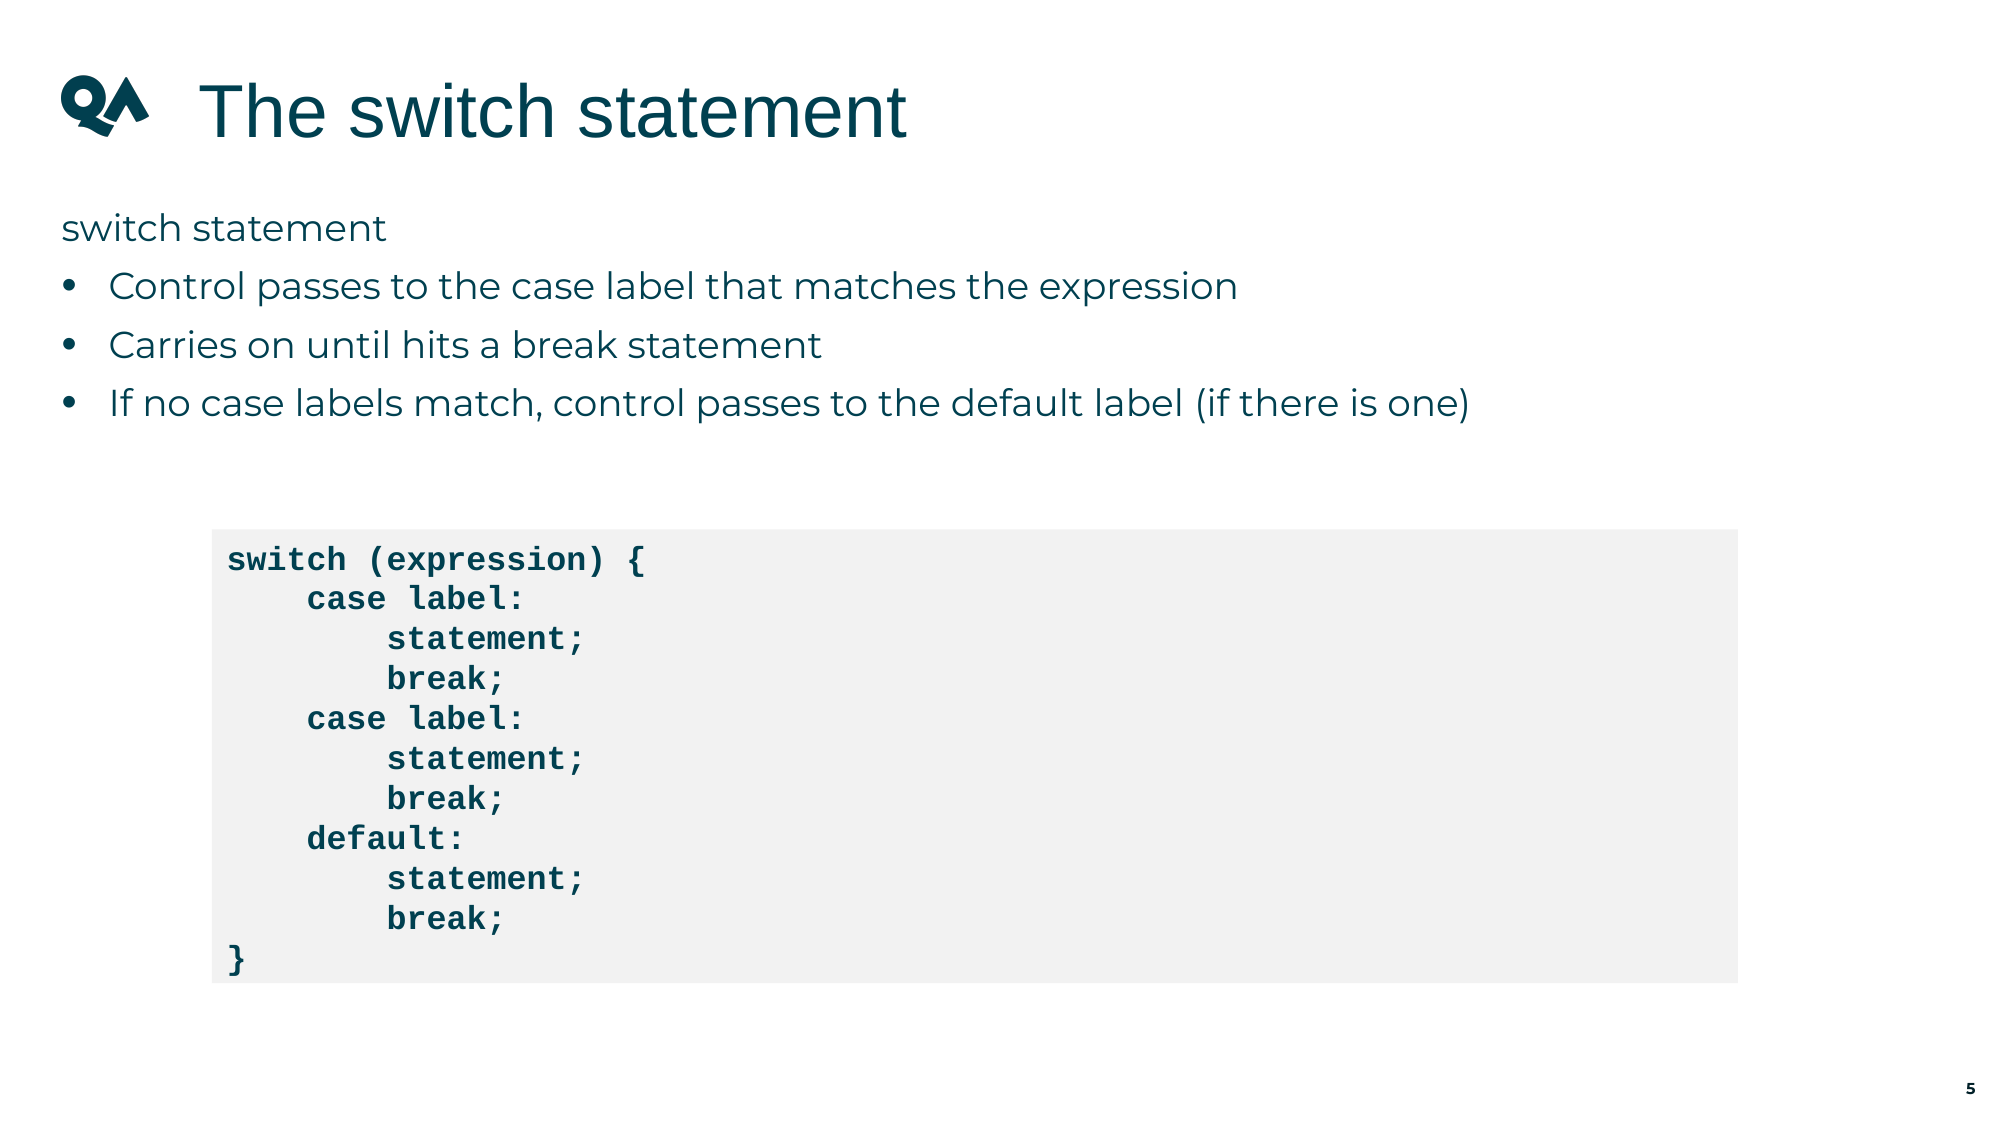

The switch statement

switch statement
Control passes to the case label that matches the expression
Carries on until hits a break statement
If no case labels match, control passes to the default label (if there is one)
switch (expression) {
    case label:
        statement;
        break;
    case label:
        statement;
        break;
    default:
        statement;
        break;
}
5